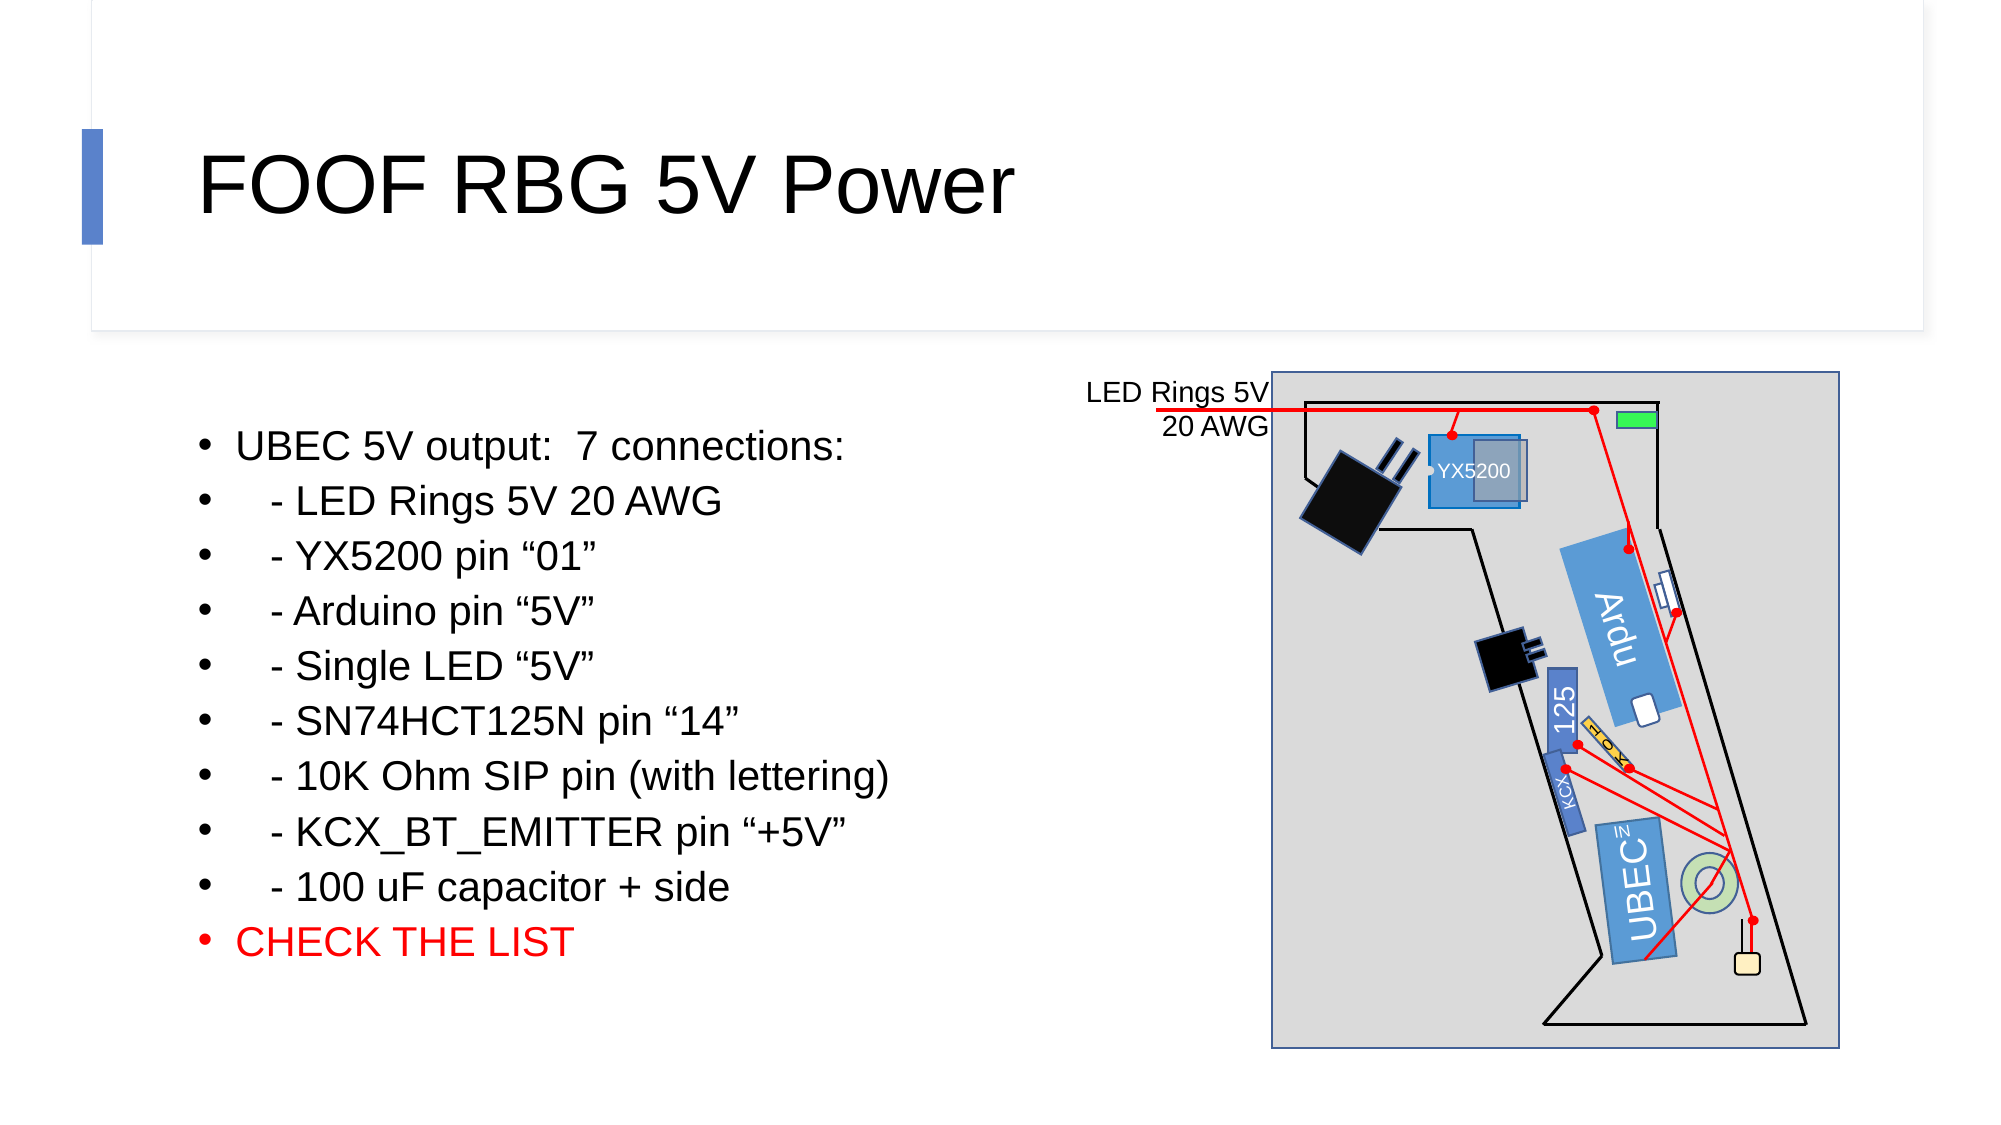

# FOOF RBG 5V Power
LED Rings 5V
20 AWG

YX5200
Ardu

125
10K
KCX
IN
UBEC

UBEC 5V output:  7 connections:
   - LED Rings 5V 20 AWG
   - YX5200 pin “01”
   - Arduino pin “5V”
   - Single LED “5V”
   - SN74HCT125N pin “14”
   - 10K Ohm SIP pin (with lettering)
   - KCX_BT_EMITTER pin “+5V”
   - 100 uF capacitor + side
CHECK THE LIST